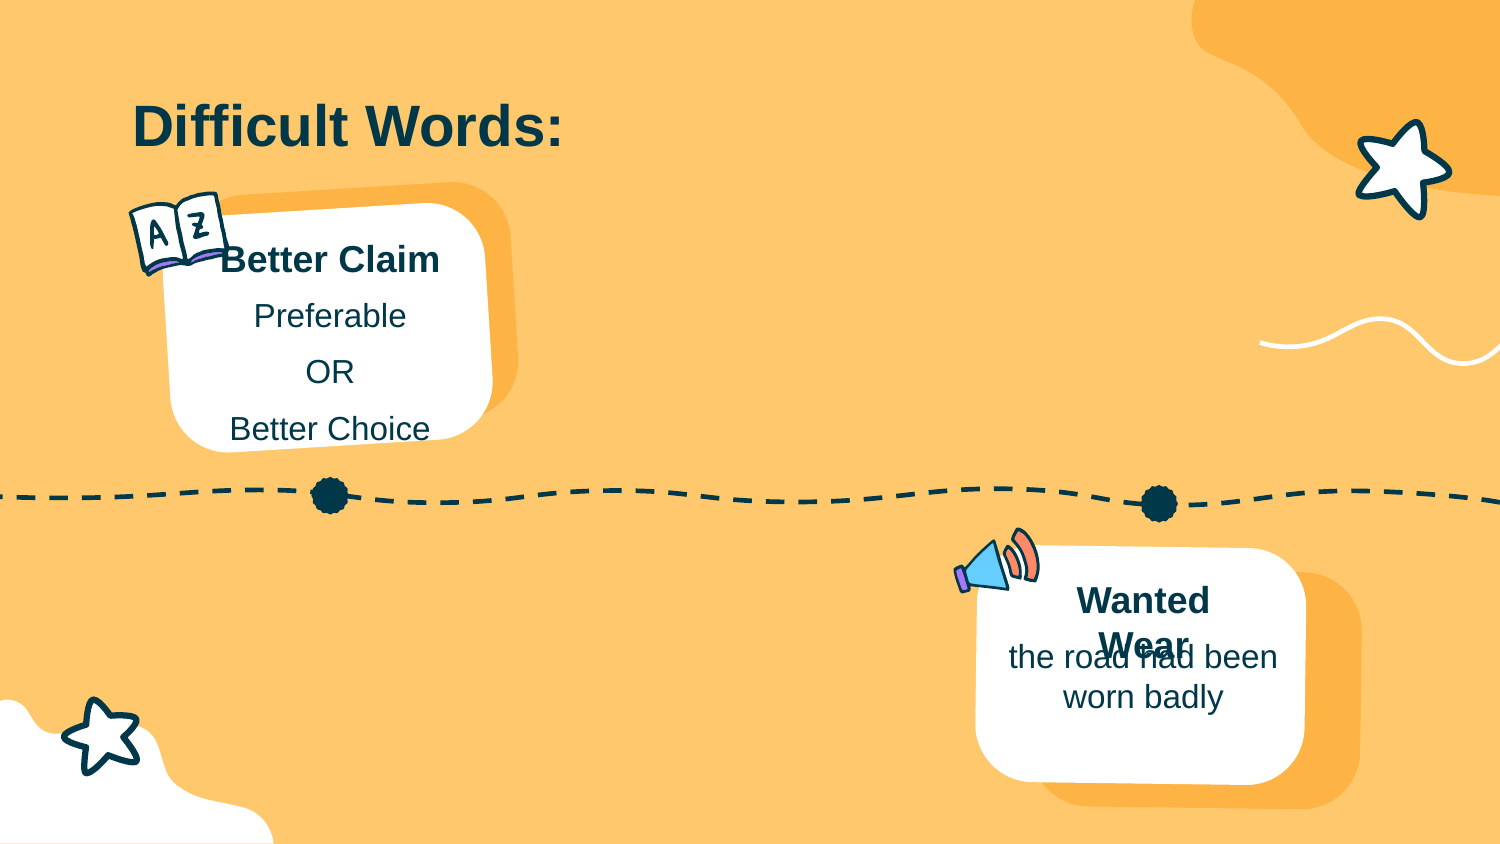

# Difficult Words:

Better Claim
Preferable
OR
Better Choice

Wanted Wear
the road had been worn badly